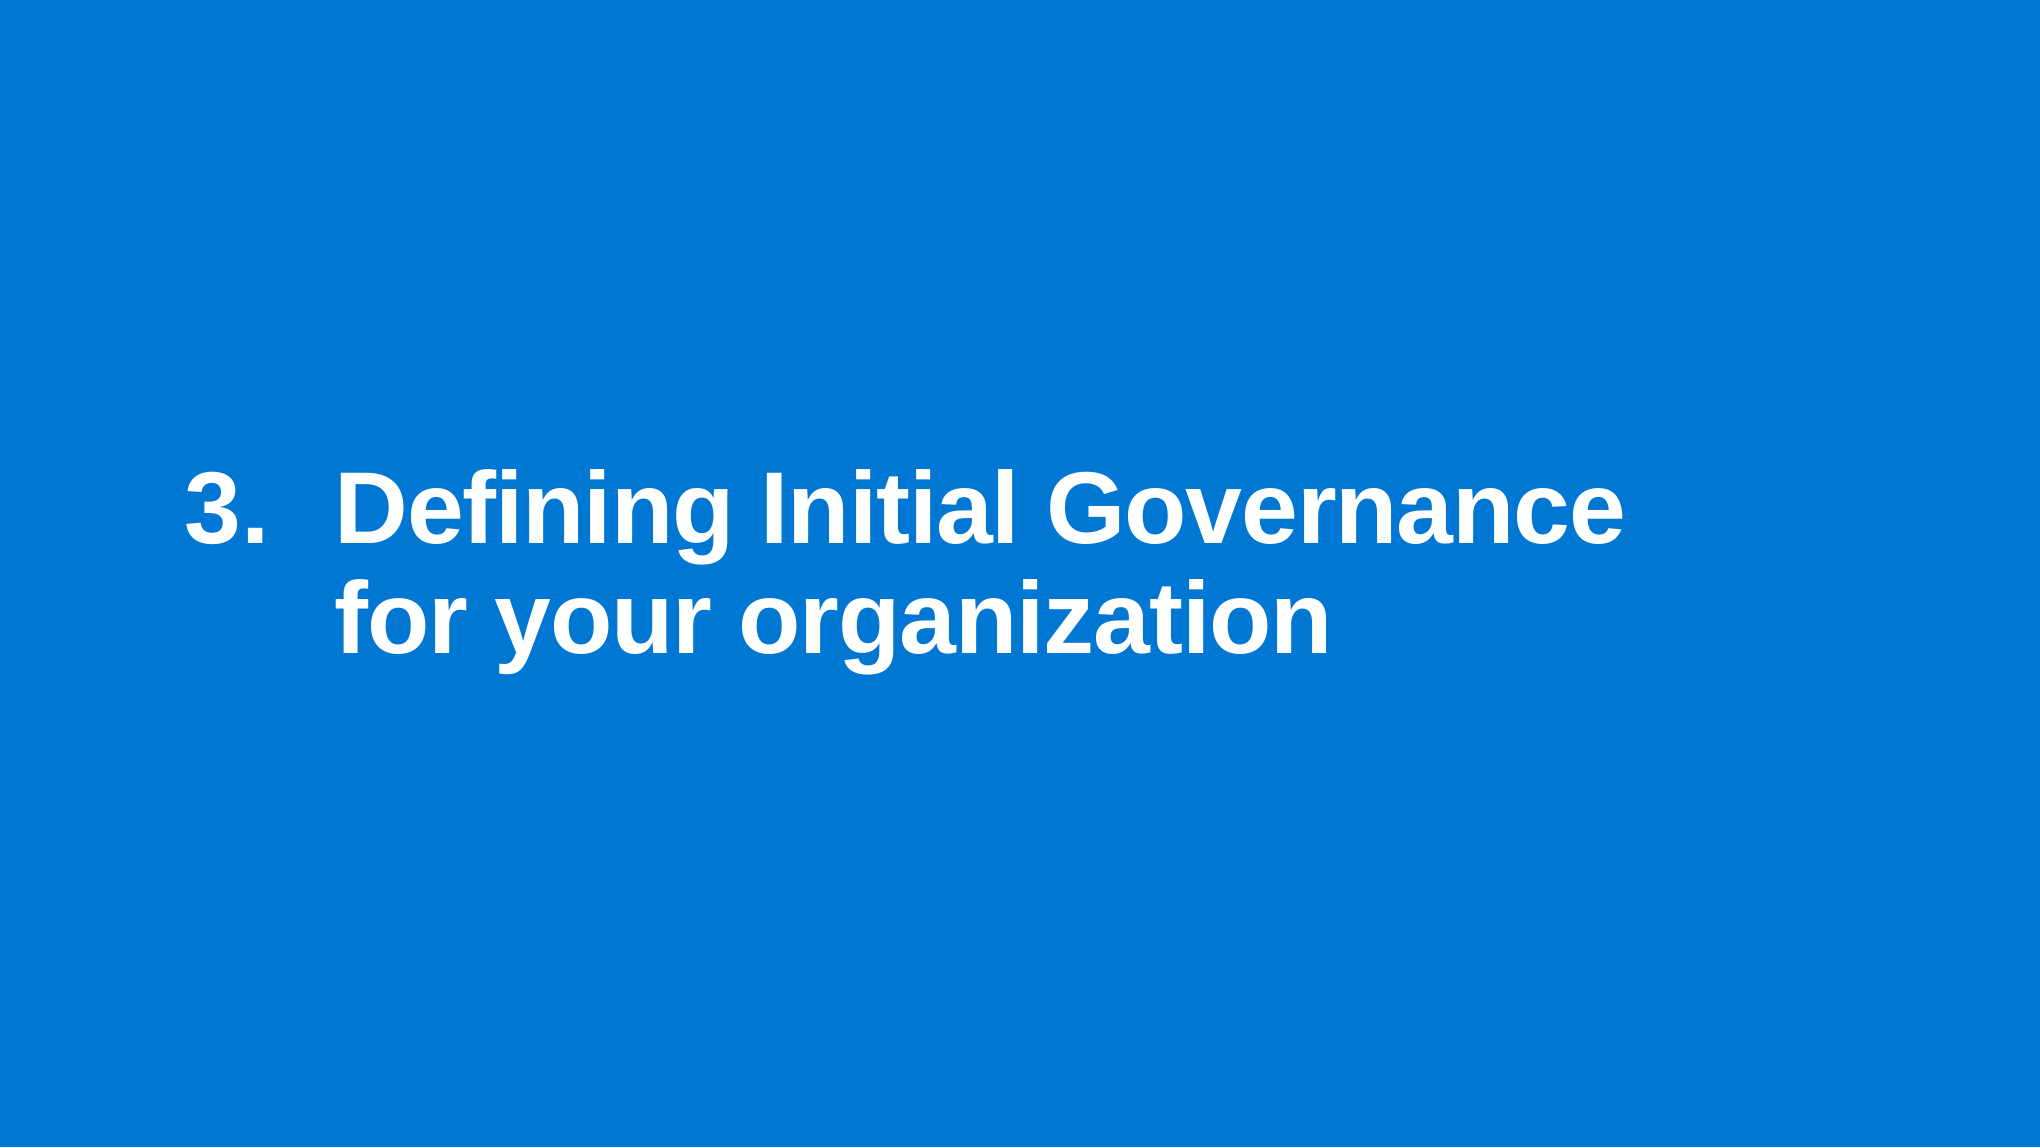

# Defining Initial Governance for your organization